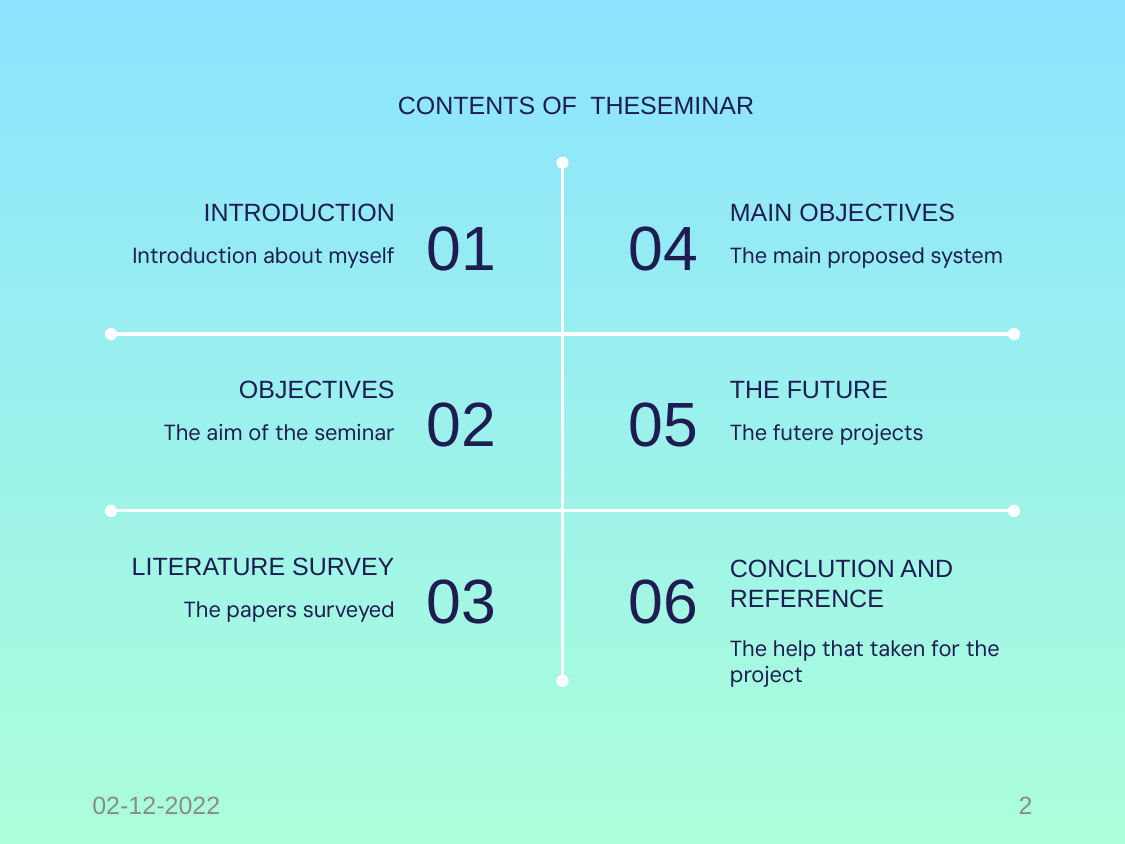

CONTENTS OF  THESEMINAR
# INTRODUCTION
MAIN OBJECTIVES
01
04
Introduction about myself
The main proposed system
OBJECTIVES
THE FUTURE
02
05
The aim of the seminar
The futere projects
LITERATURE SURVEY
03
06
CONCLUTION AND REFERENCE
The papers surveyed
The help that taken for the project
02-12-2022
2